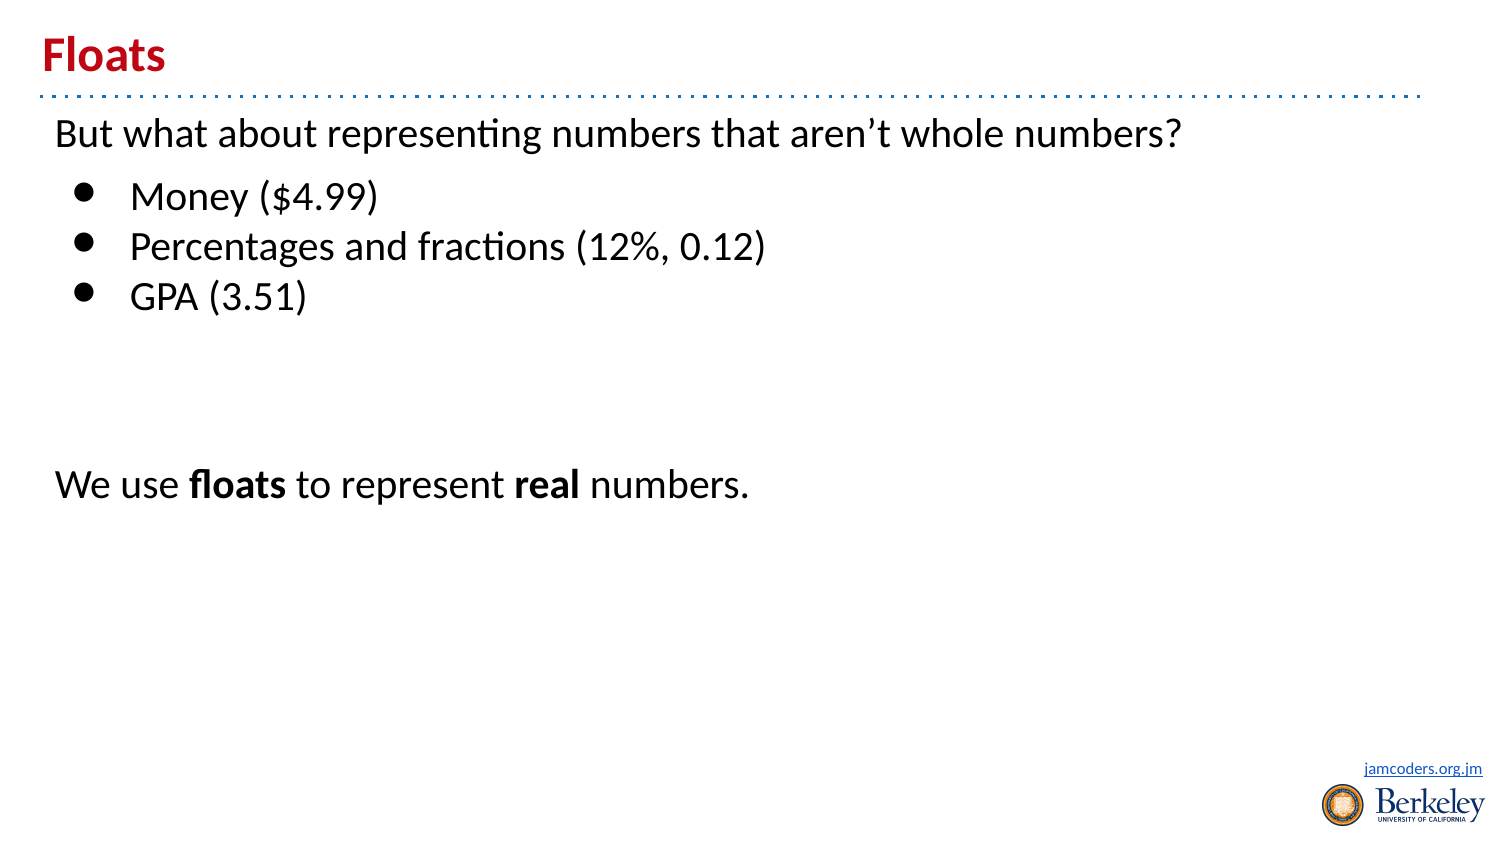

# Floats
But what about representing numbers that aren’t whole numbers?
Money ($4.99)
Percentages and fractions (12%, 0.12)
GPA (3.51)

We use floats to represent real numbers.